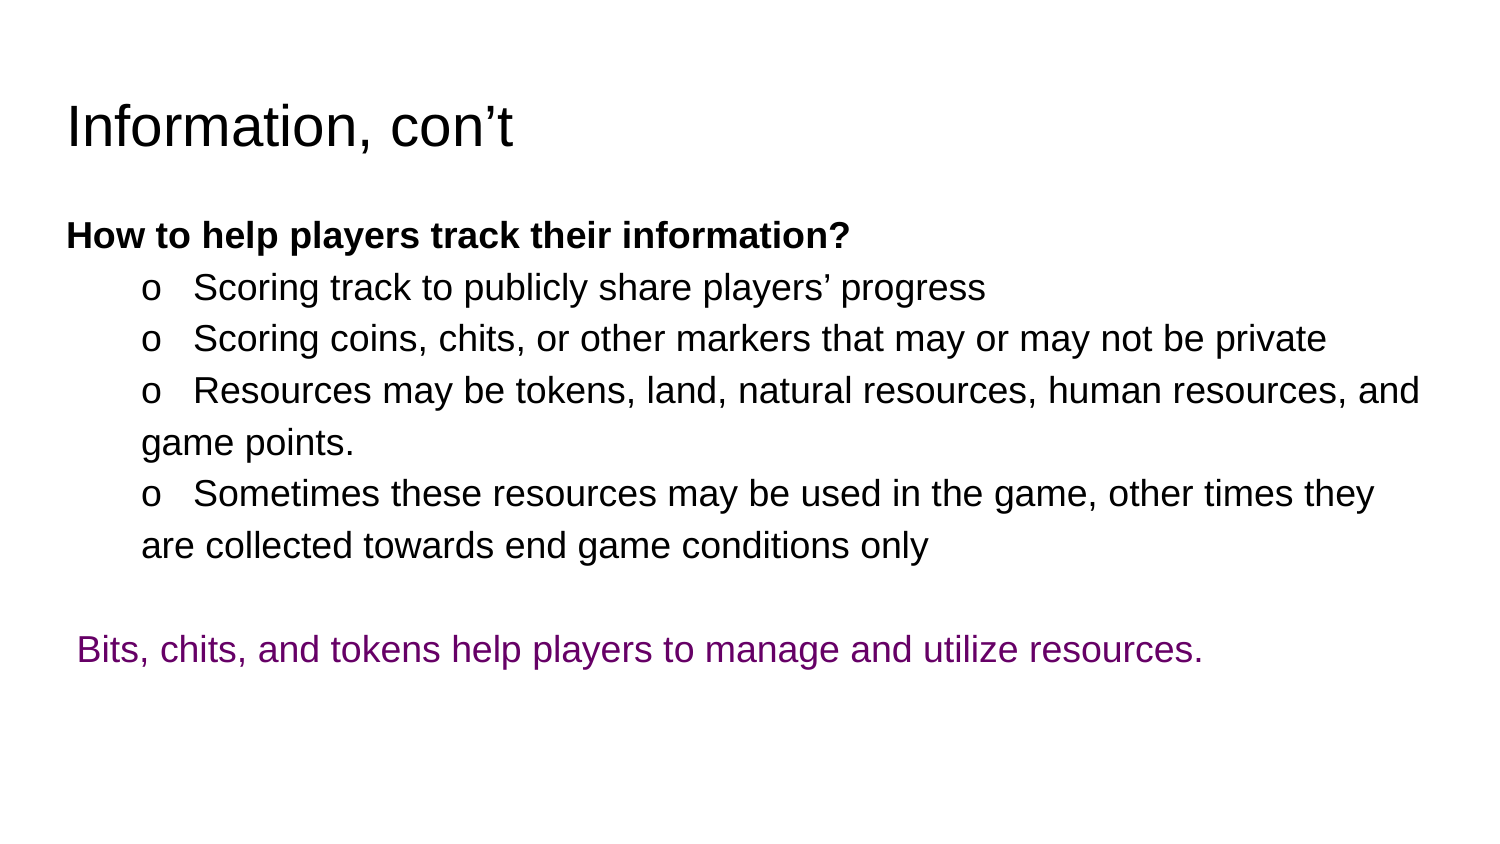

# Information, con’t
How to help players track their information?
o   Scoring track to publicly share players’ progress
o   Scoring coins, chits, or other markers that may or may not be private
o   Resources may be tokens, land, natural resources, human resources, and game points.
o   Sometimes these resources may be used in the game, other times they are collected towards end game conditions only

 Bits, chits, and tokens help players to manage and utilize resources.